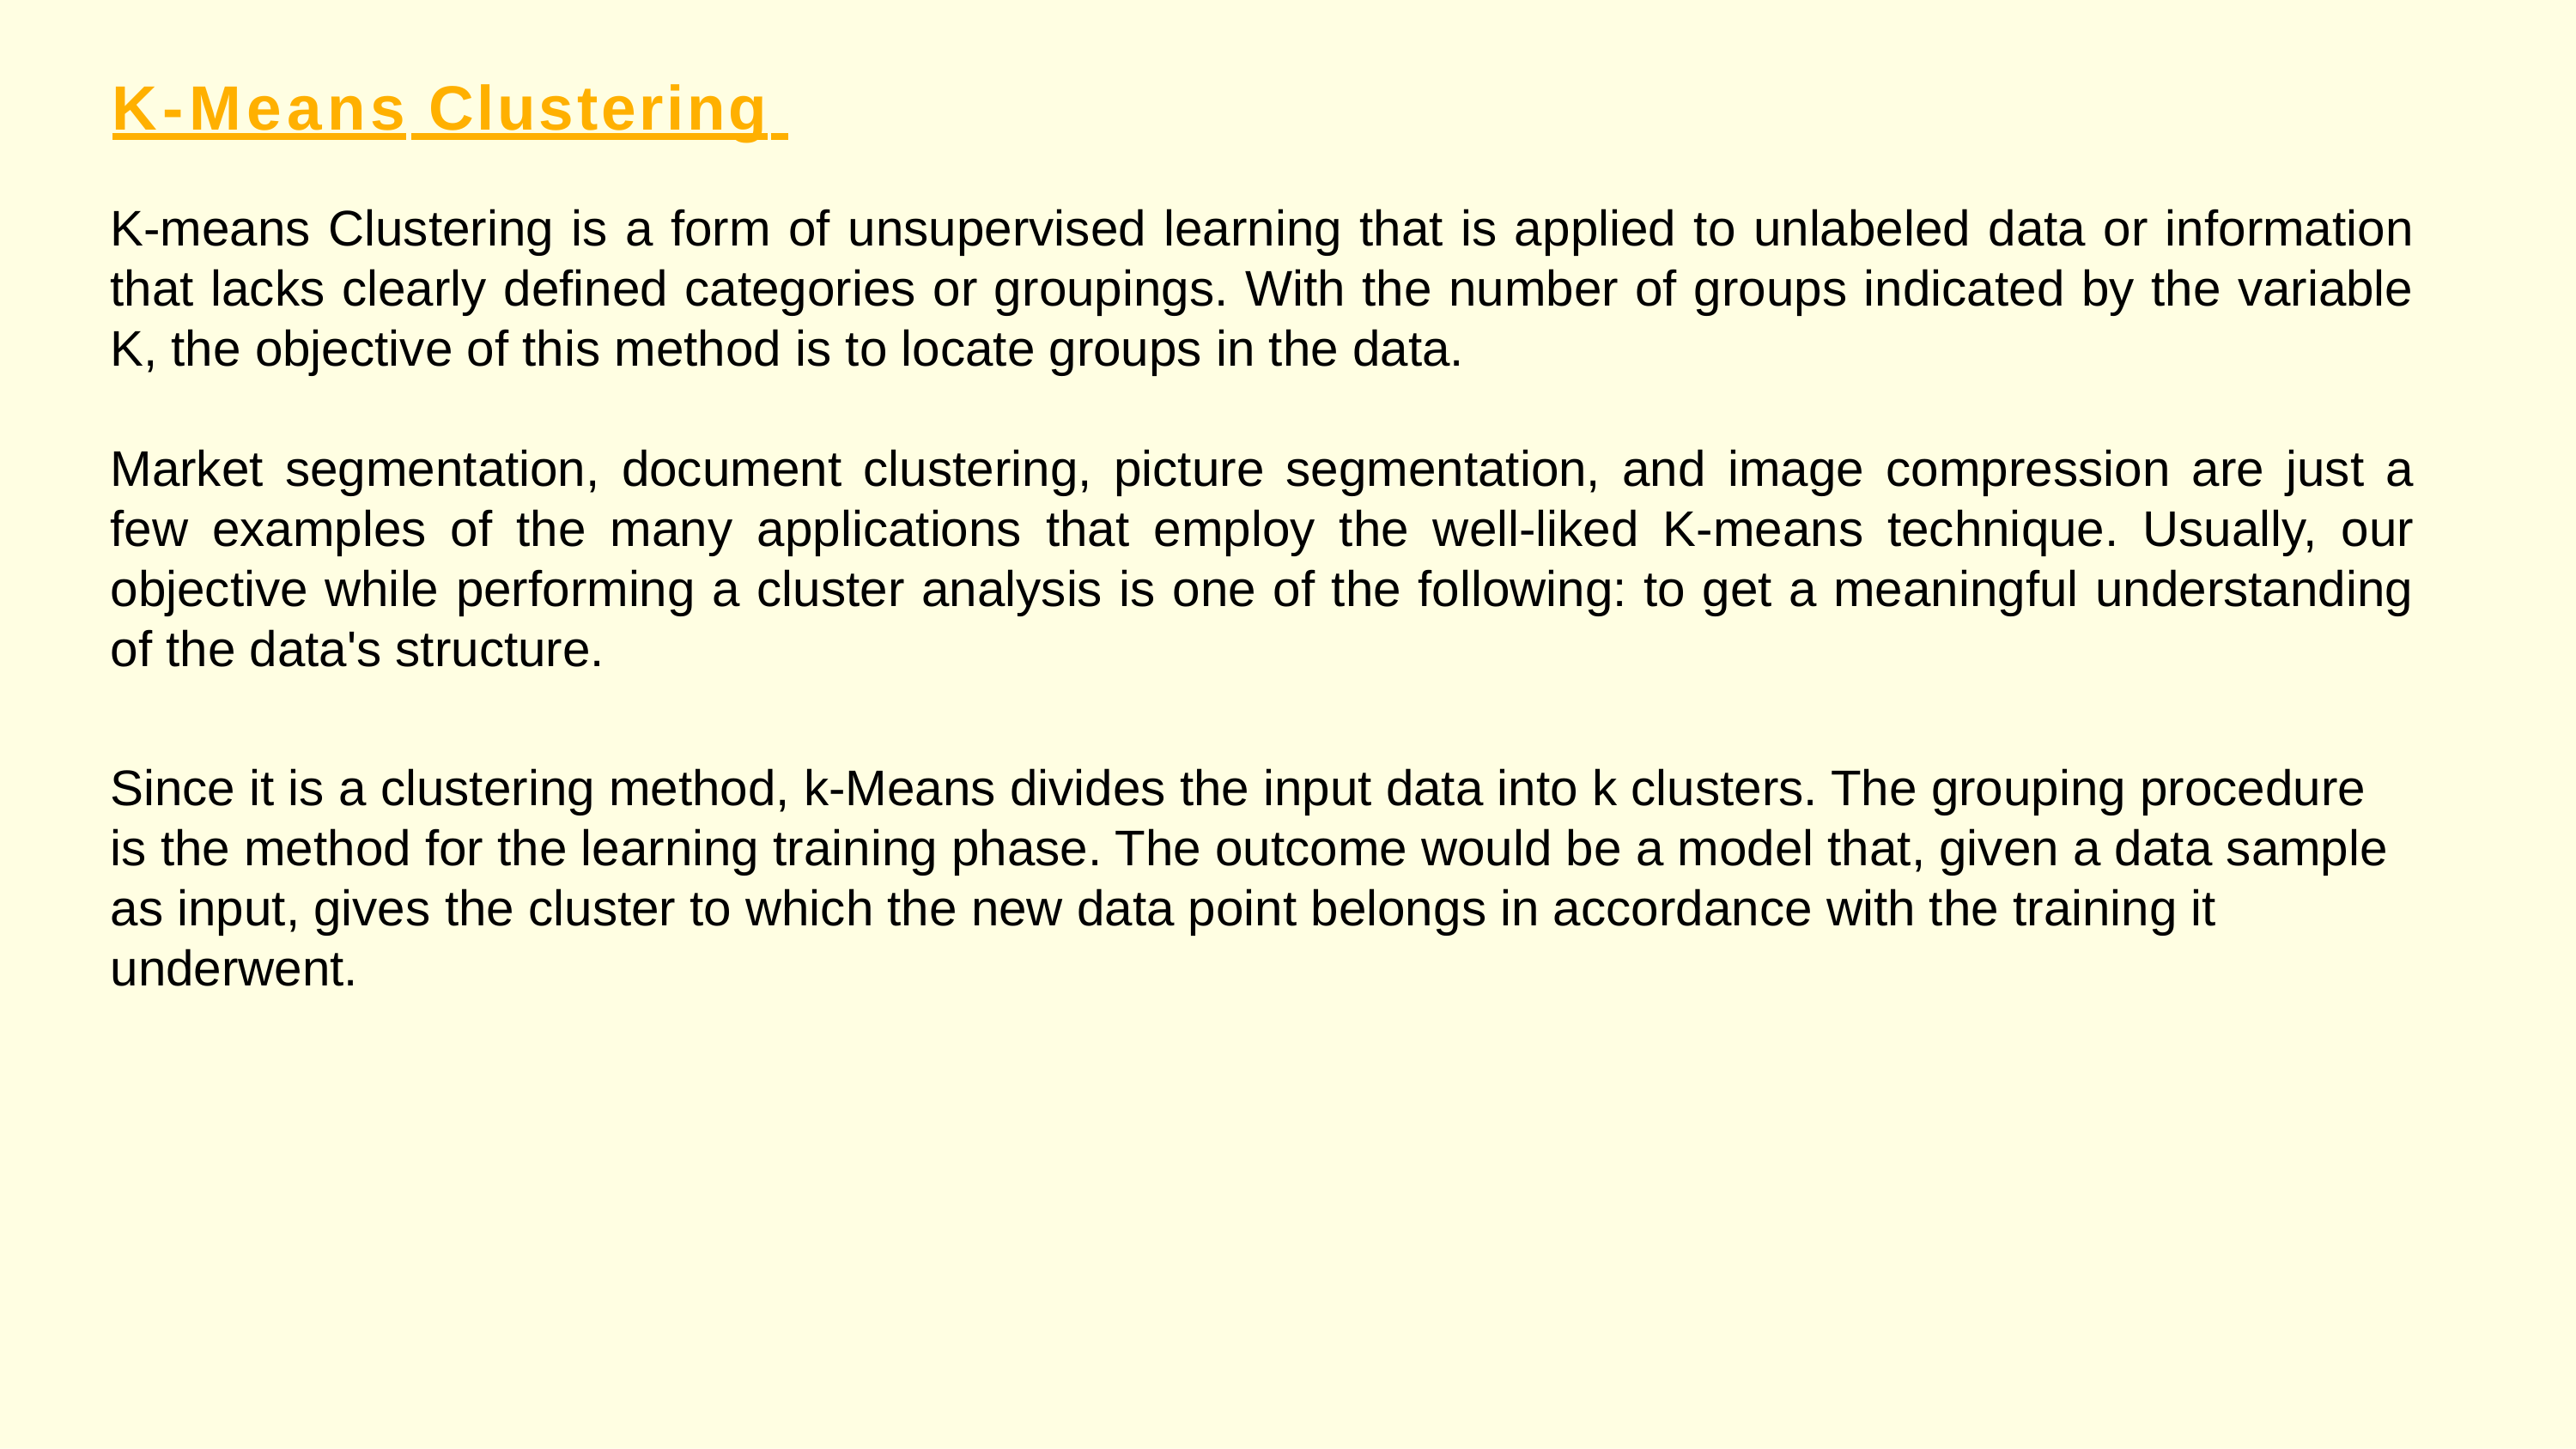

# K-Means Clustering
K-means Clustering is a form of unsupervised learning that is applied to unlabeled data or information that lacks clearly defined categories or groupings. With the number of groups indicated by the variable K, the objective of this method is to locate groups in the data.

Market segmentation, document clustering, picture segmentation, and image compression are just a few examples of the many applications that employ the well-liked K-means technique. Usually, our objective while performing a cluster analysis is one of the following: to get a meaningful understanding of the data's structure.

Since it is a clustering method, k-Means divides the input data into k clusters. The grouping procedure is the method for the learning training phase. The outcome would be a model that, given a data sample as input, gives the cluster to which the new data point belongs in accordance with the training it underwent.